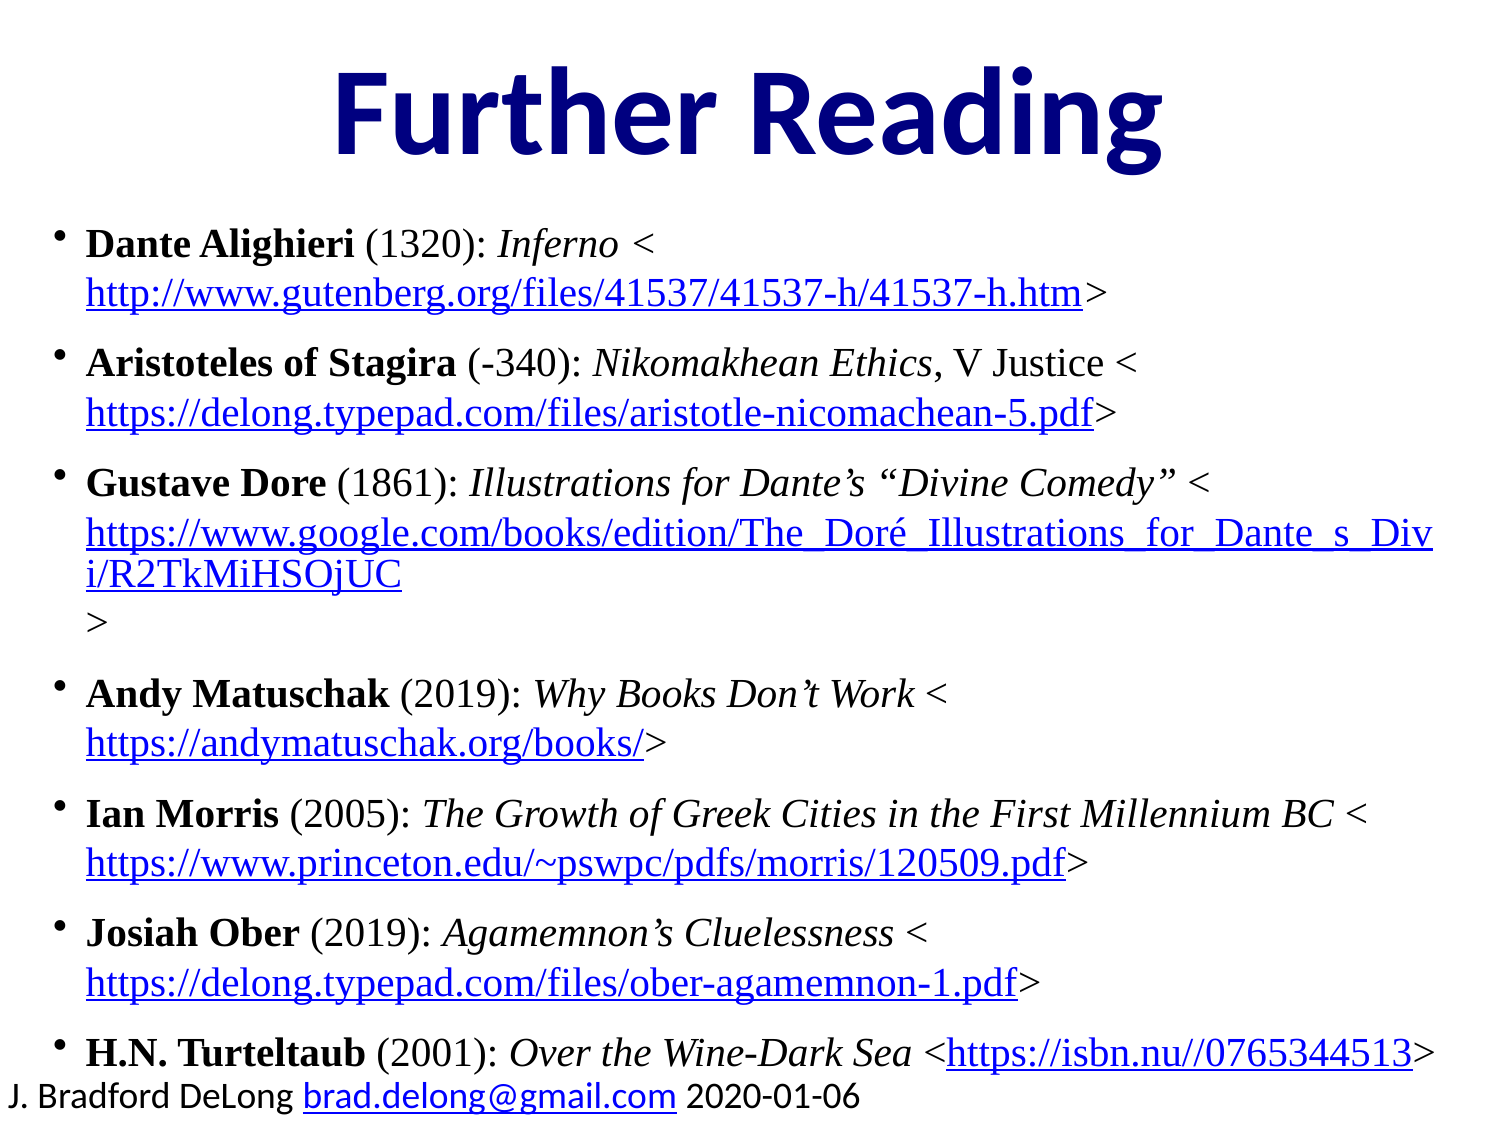

Further Reading
Dante Alighieri (1320): Inferno <http://www.gutenberg.org/files/41537/41537-h/41537-h.htm>
Aristoteles of Stagira (-340): Nikomakhean Ethics, V Justice <https://delong.typepad.com/files/aristotle-nicomachean-5.pdf>
Gustave Dore (1861): Illustrations for Dante’s “Divine Comedy” <https://www.google.com/books/edition/The_Doré_Illustrations_for_Dante_s_Divi/R2TkMiHSOjUC>
Andy Matuschak (2019): Why Books Don’t Work <https://andymatuschak.org/books/>
Ian Morris (2005): The Growth of Greek Cities in the First Millennium BC <https://www.princeton.edu/~pswpc/pdfs/morris/120509.pdf>
Josiah Ober (2019): Agamemnon’s Cluelessness <https://delong.typepad.com/files/ober-agamemnon-1.pdf>
H.N. Turteltaub (2001): Over the Wine-Dark Sea <https://isbn.nu//0765344513>
17
J. Bradford DeLong brad.delong@gmail.com 2020-01-06